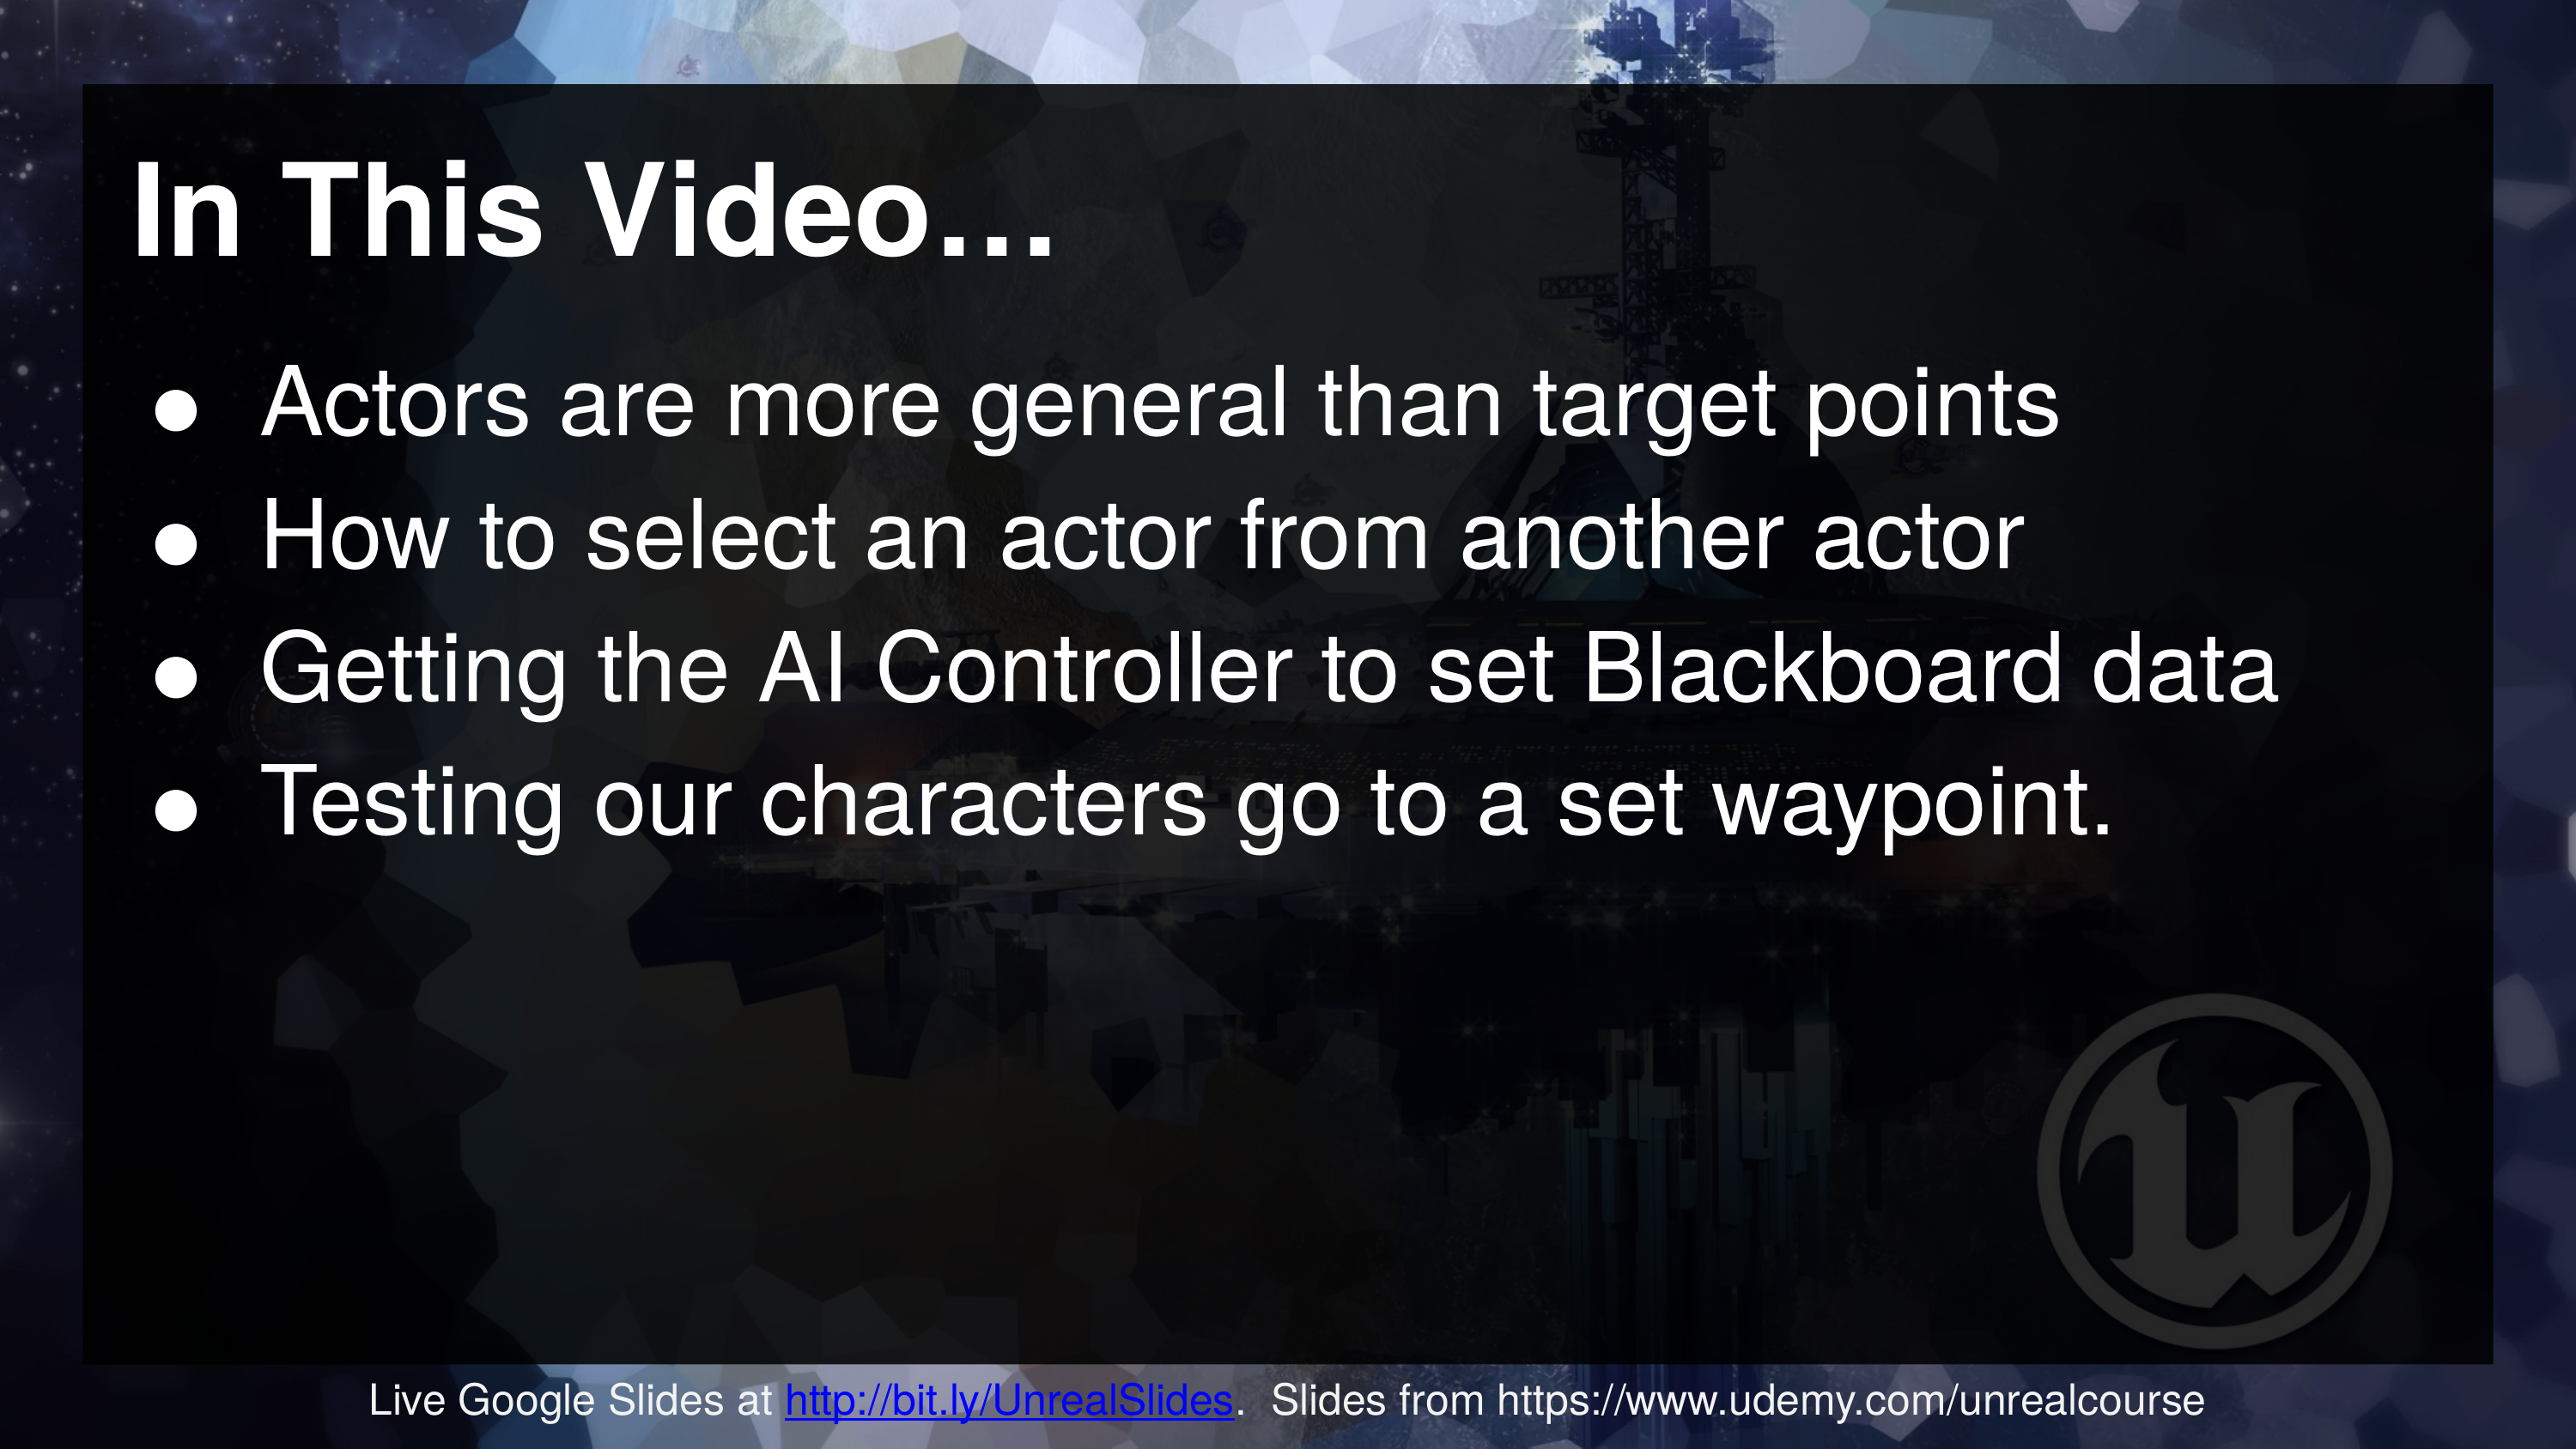

# In This Video…
Actors are more general than target points
How to select an actor from another actor
Getting the AI Controller to set Blackboard data
Testing our characters go to a set waypoint.